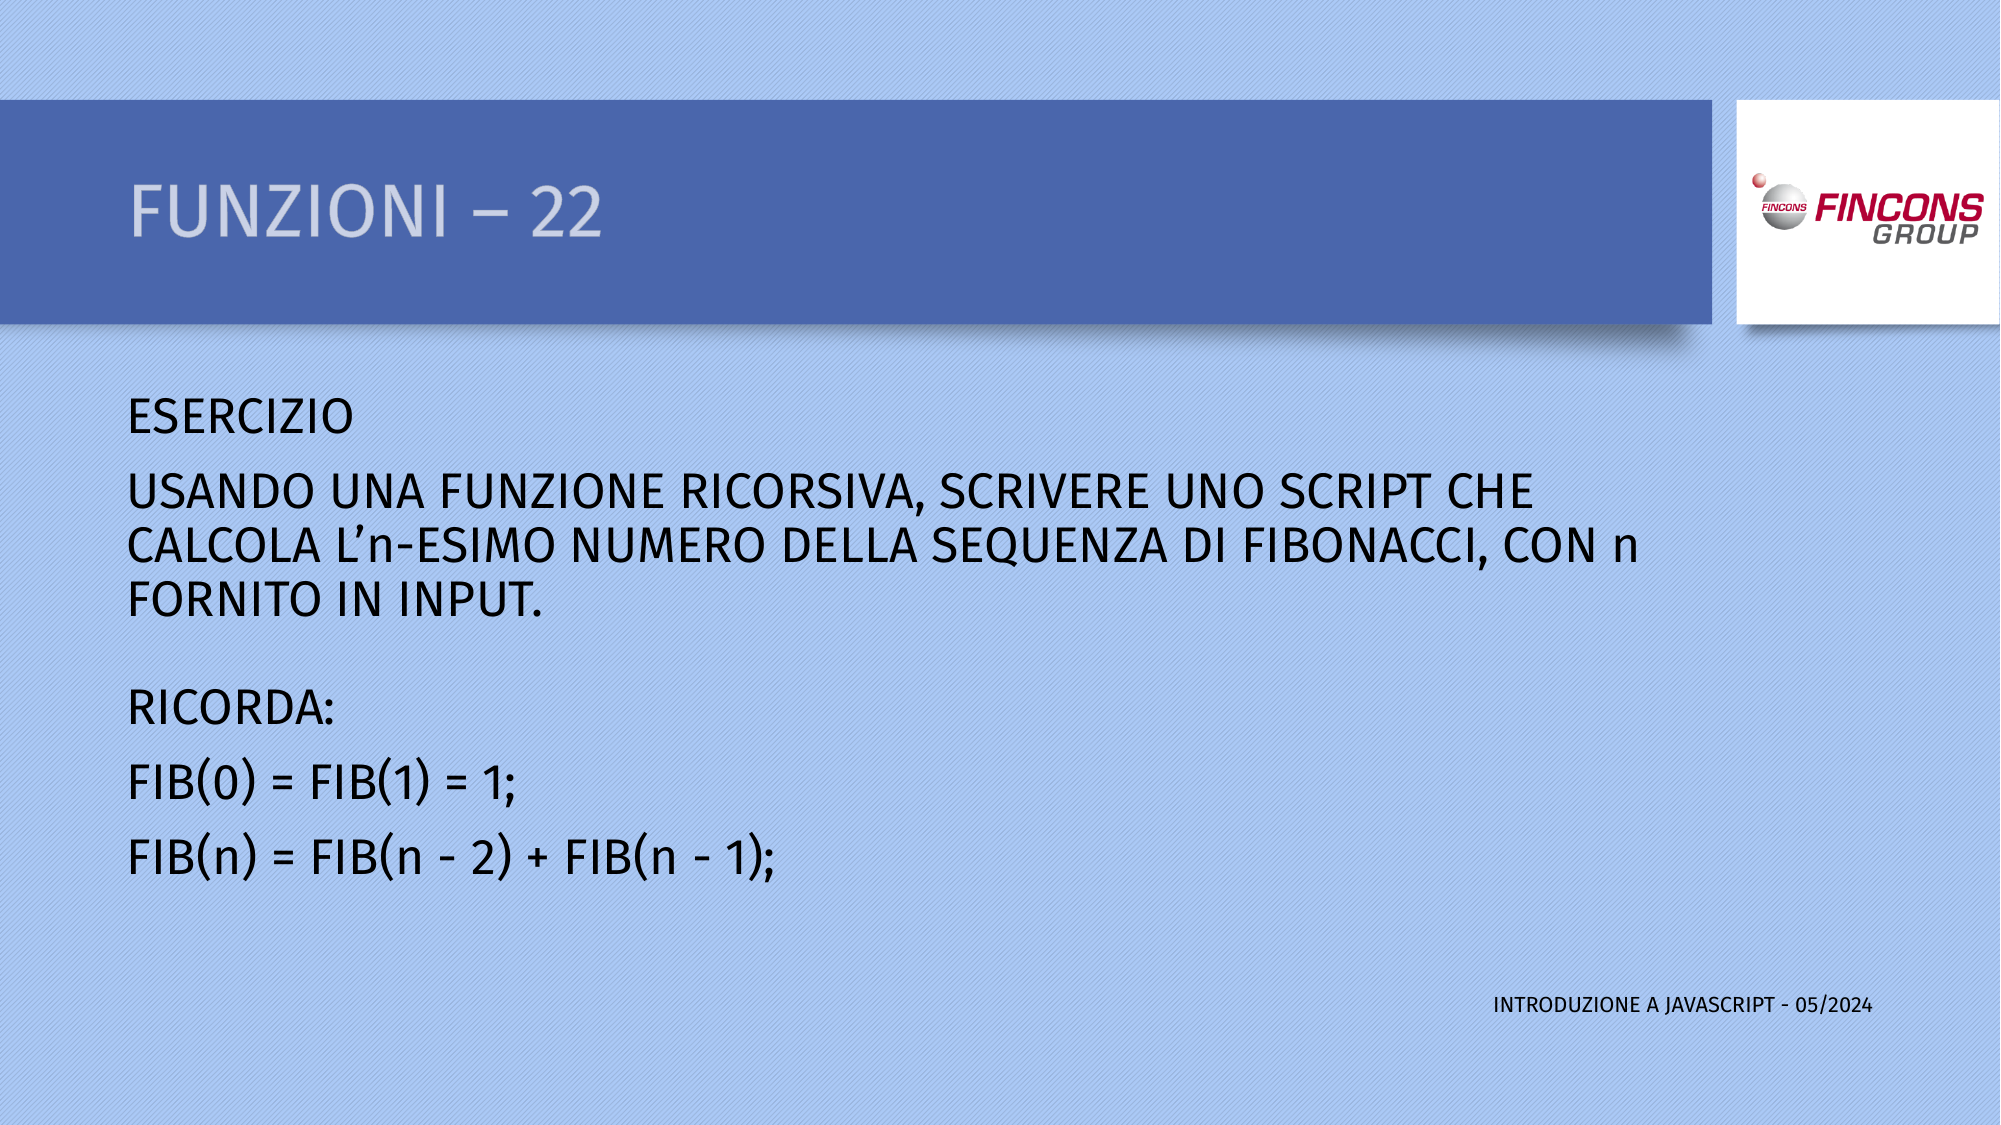

# FUNZIONI – 22
ESERCIZIO
USANDO UNA FUNZIONE RICORSIVA, SCRIVERE UNO SCRIPT CHE CALCOLA L’n-ESIMO NUMERO DELLA SEQUENZA DI FIBONACCI, CON n FORNITO IN INPUT.
RICORDA:
FIB(0) = FIB(1) = 1;
FIB(n) = FIB(n - 2) + FIB(n - 1);
INTRODUZIONE A JAVASCRIPT - 05/2024